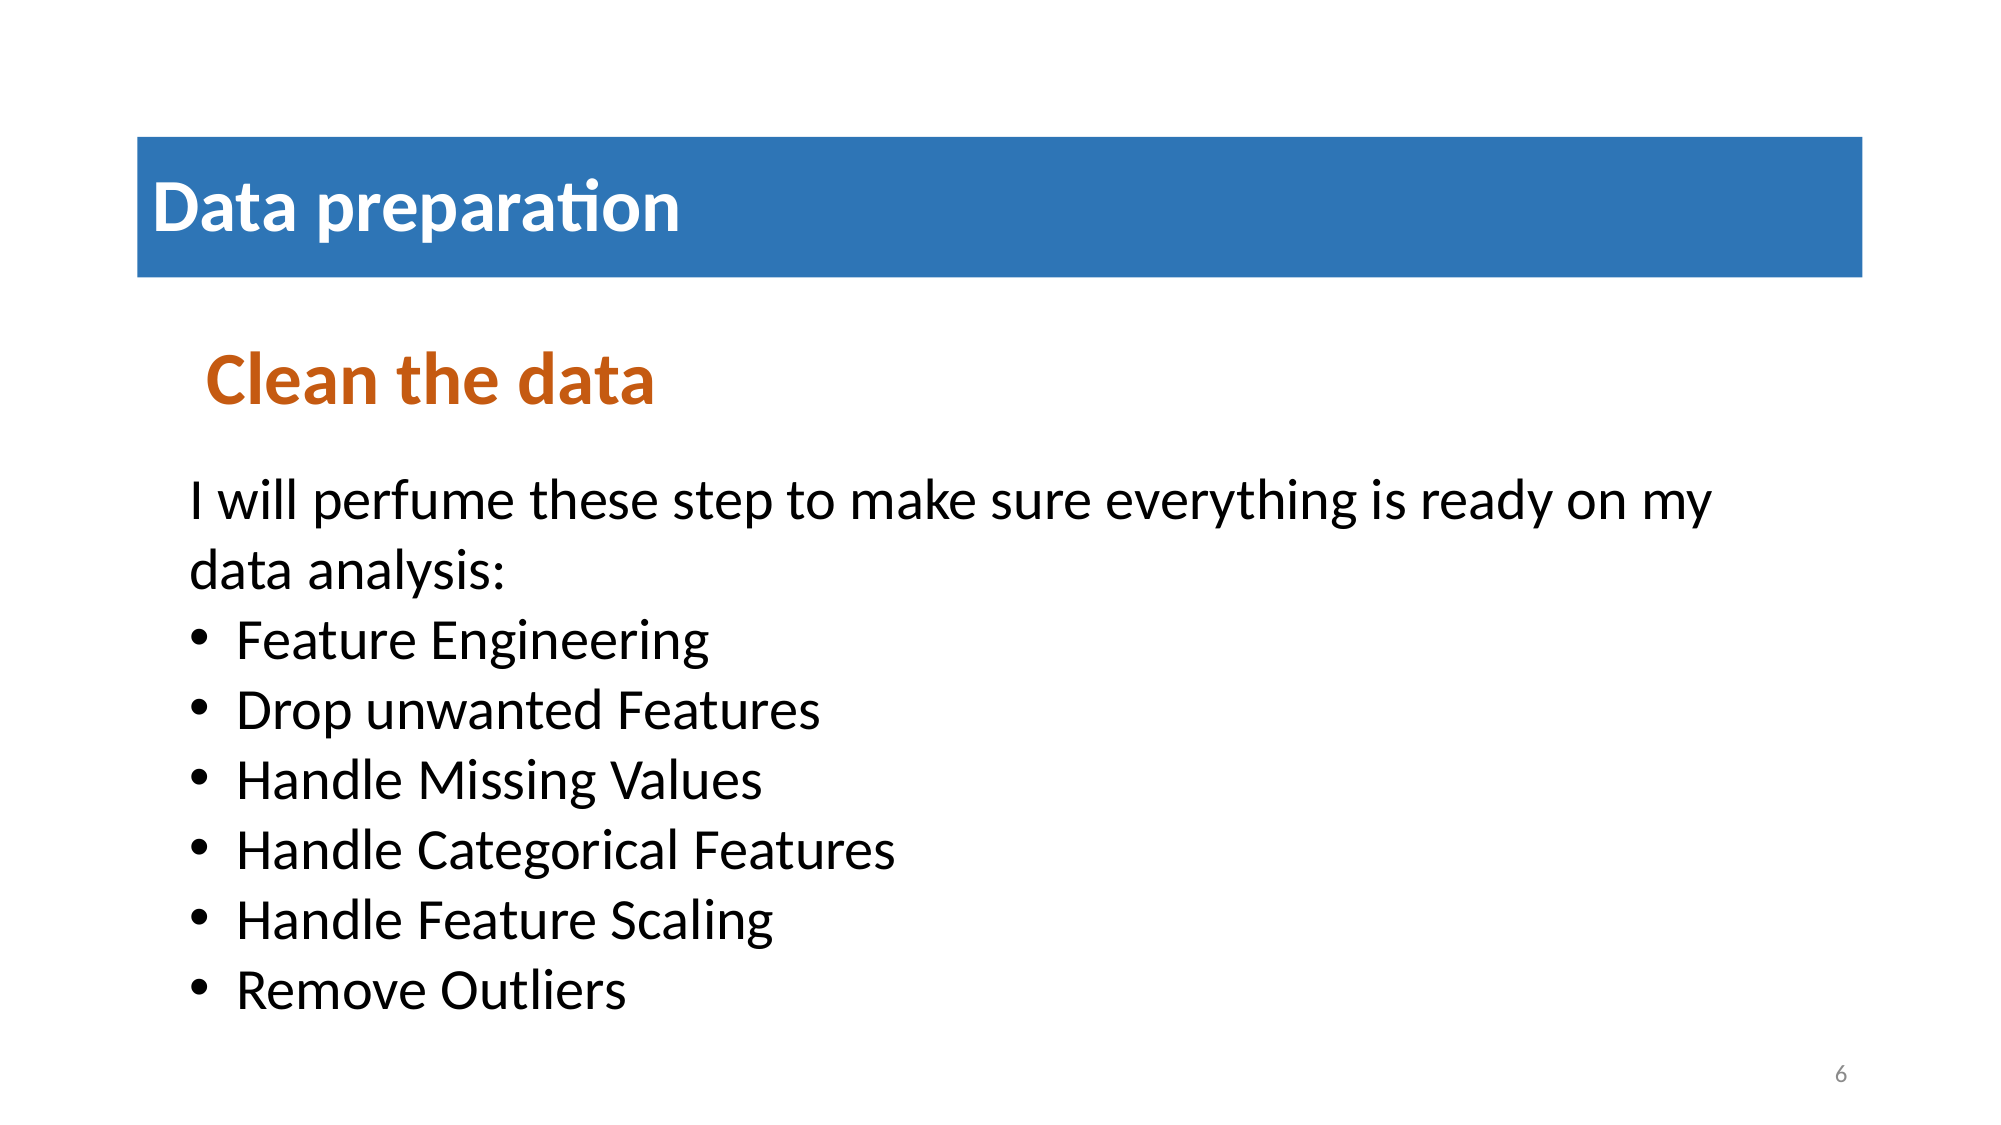

Data preparation
# Clean the data
I will perfume these step to make sure everything is ready on my data analysis:
Feature Engineering
Drop unwanted Features
Handle Missing Values
Handle Categorical Features
Handle Feature Scaling
Remove Outliers
6